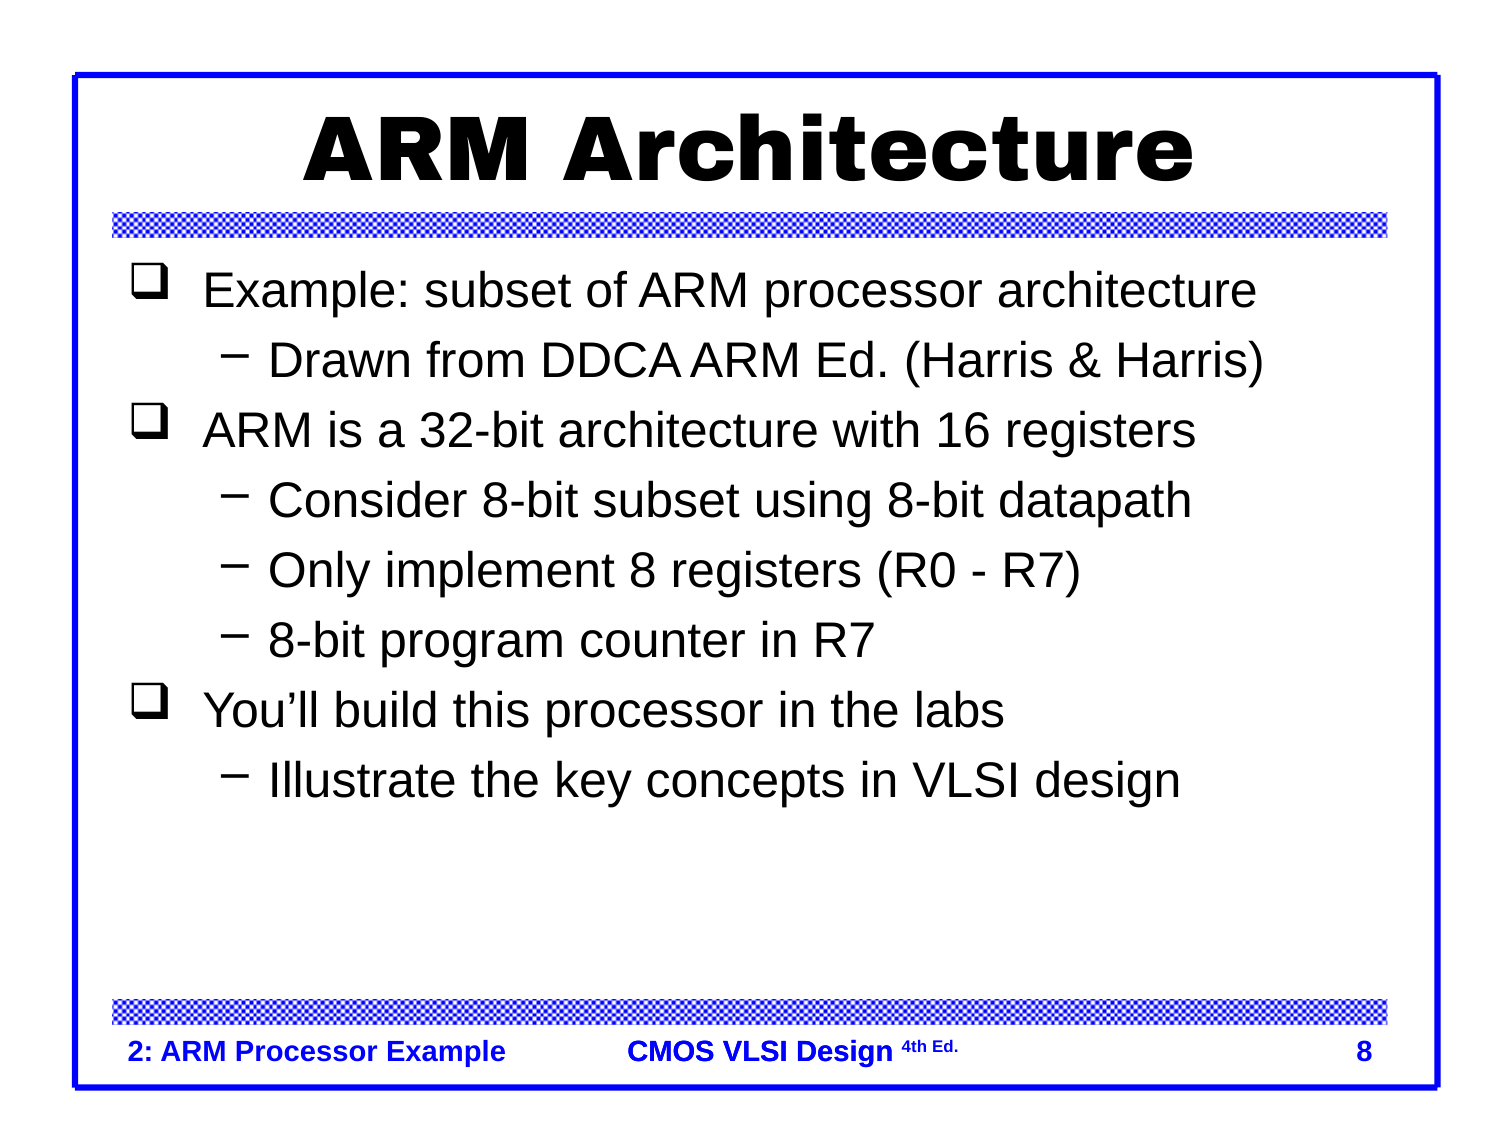

# ARM Architecture
Example: subset of ARM processor architecture
Drawn from DDCA ARM Ed. (Harris & Harris)
ARM is a 32-bit architecture with 16 registers
Consider 8-bit subset using 8-bit datapath
Only implement 8 registers (R0 - R7)
8-bit program counter in R7
You’ll build this processor in the labs
Illustrate the key concepts in VLSI design
2: ARM Processor Example
8